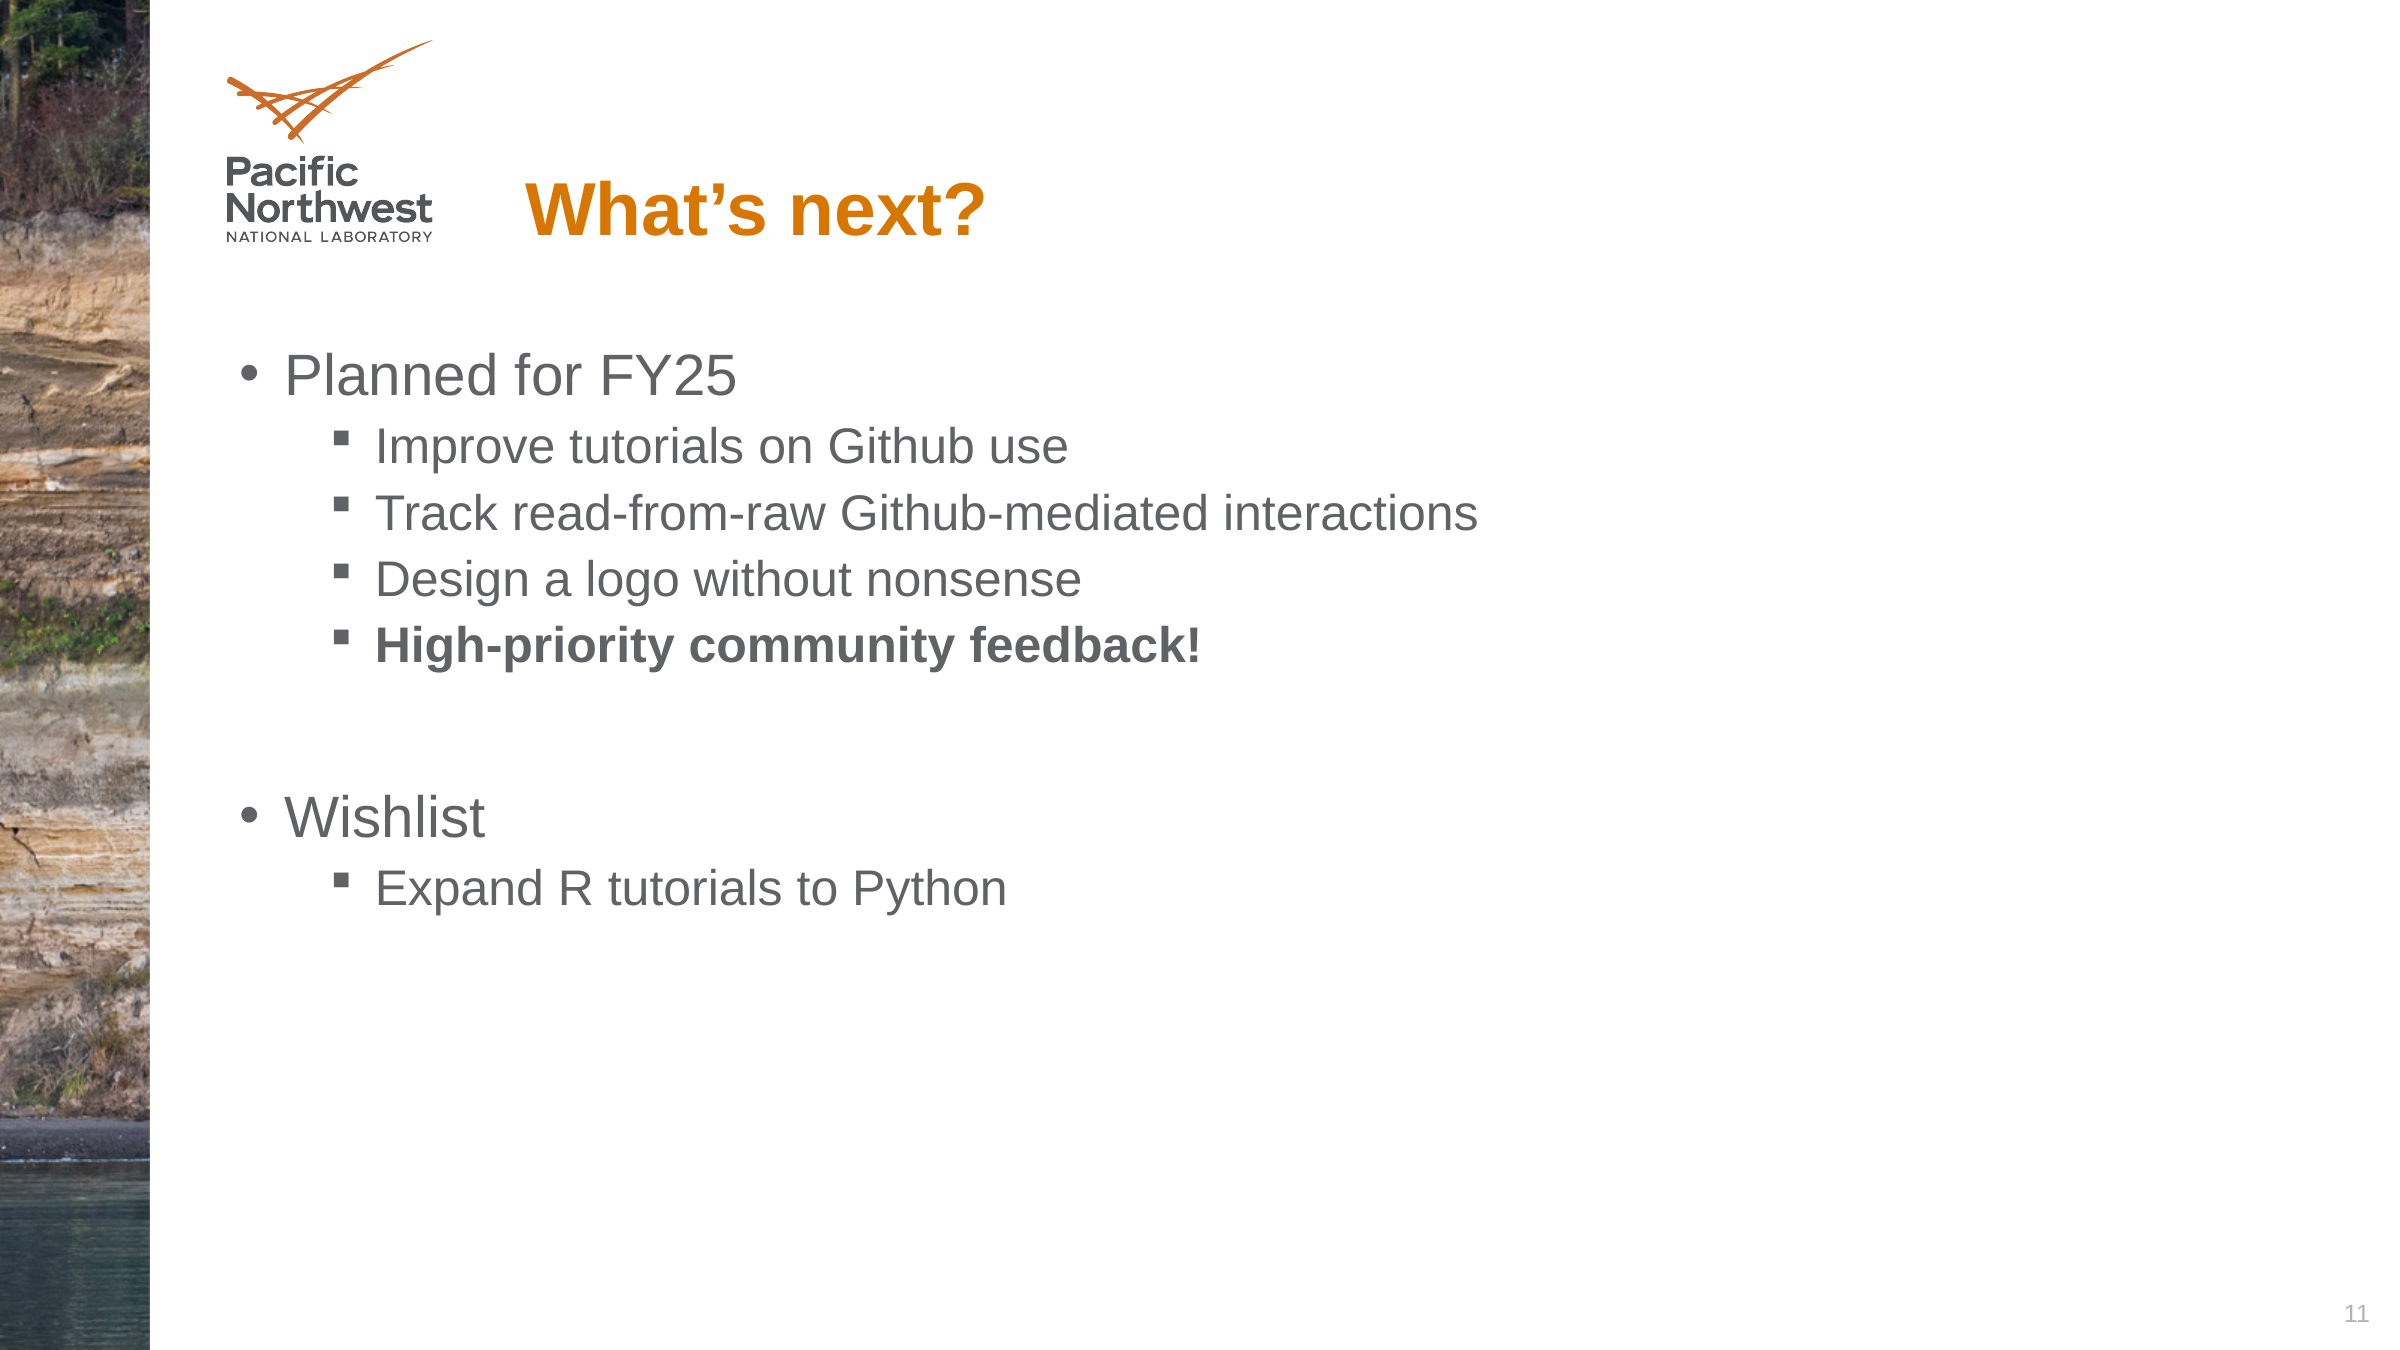

# What’s next?
Planned for FY25
Improve tutorials on Github use
Track read-from-raw Github-mediated interactions
Design a logo without nonsense
High-priority community feedback!

Wishlist
Expand R tutorials to Python

11